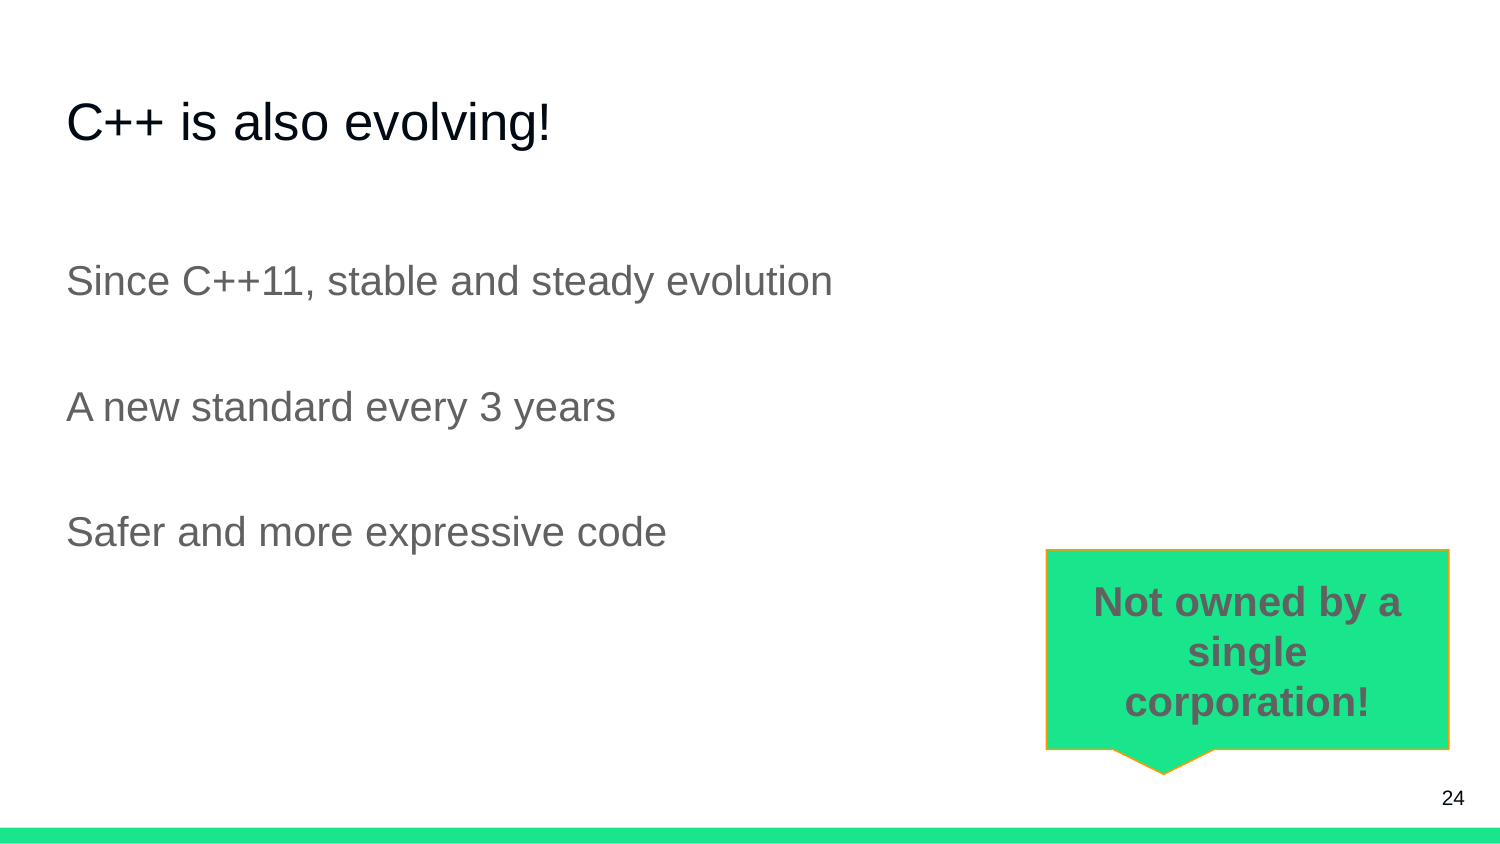

# C++ is also evolving!
Since C++11, stable and steady evolution
A new standard every 3 years
Safer and more expressive code

Not owned by a single corporation!
24